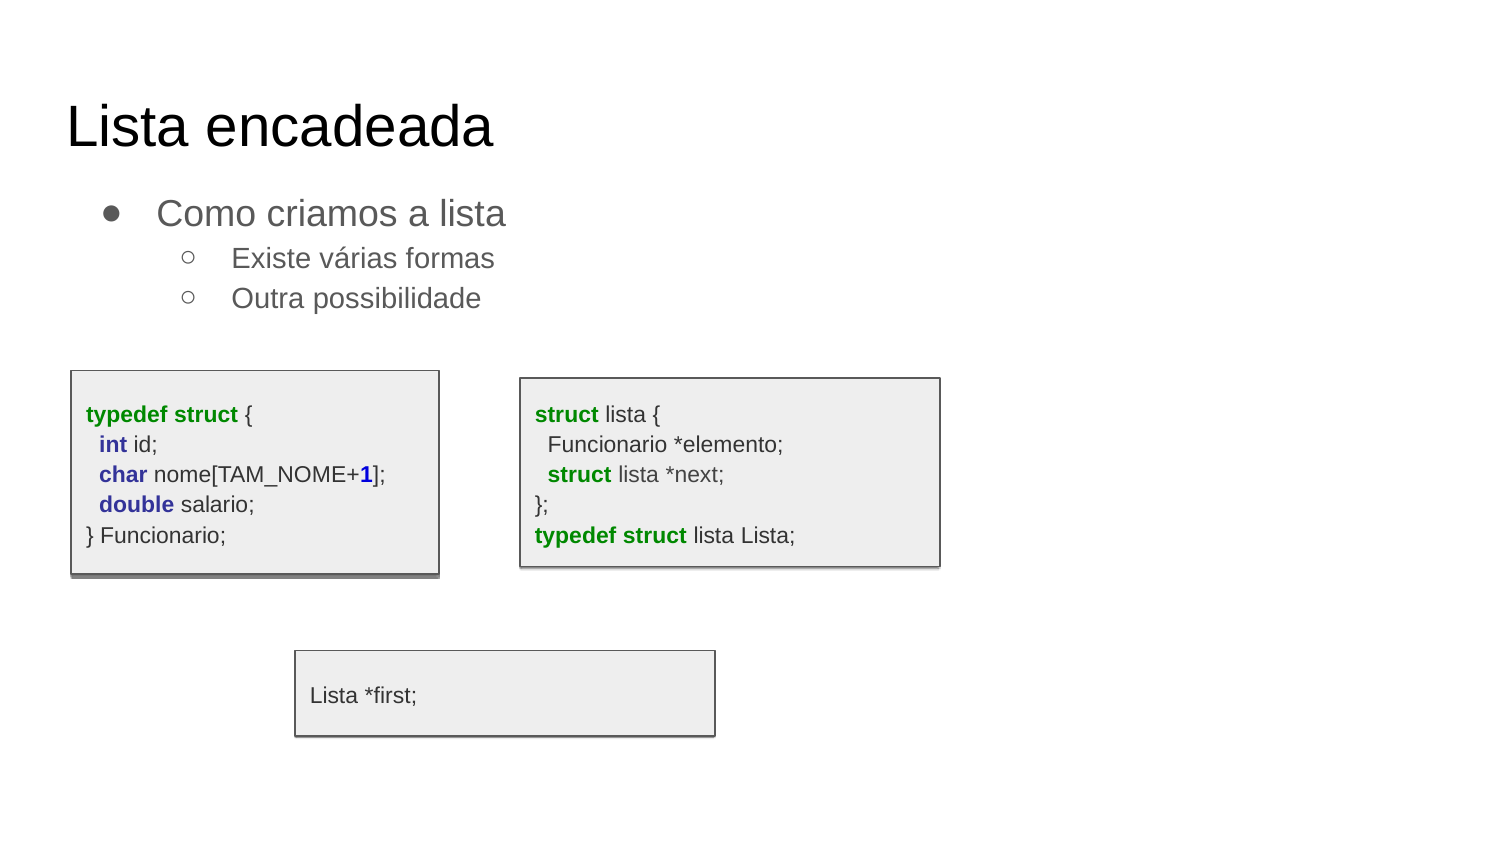

Lista encadeada
Como criamos a lista
Existe várias formas
Outra possibilidade
typedef struct {
  int id;
  char nome[TAM_NOME+1];
  double salario;
} Funcionario;
struct lista {
  Funcionario *elemento;
  struct lista *next;
};
typedef struct lista Lista;
Lista *first;